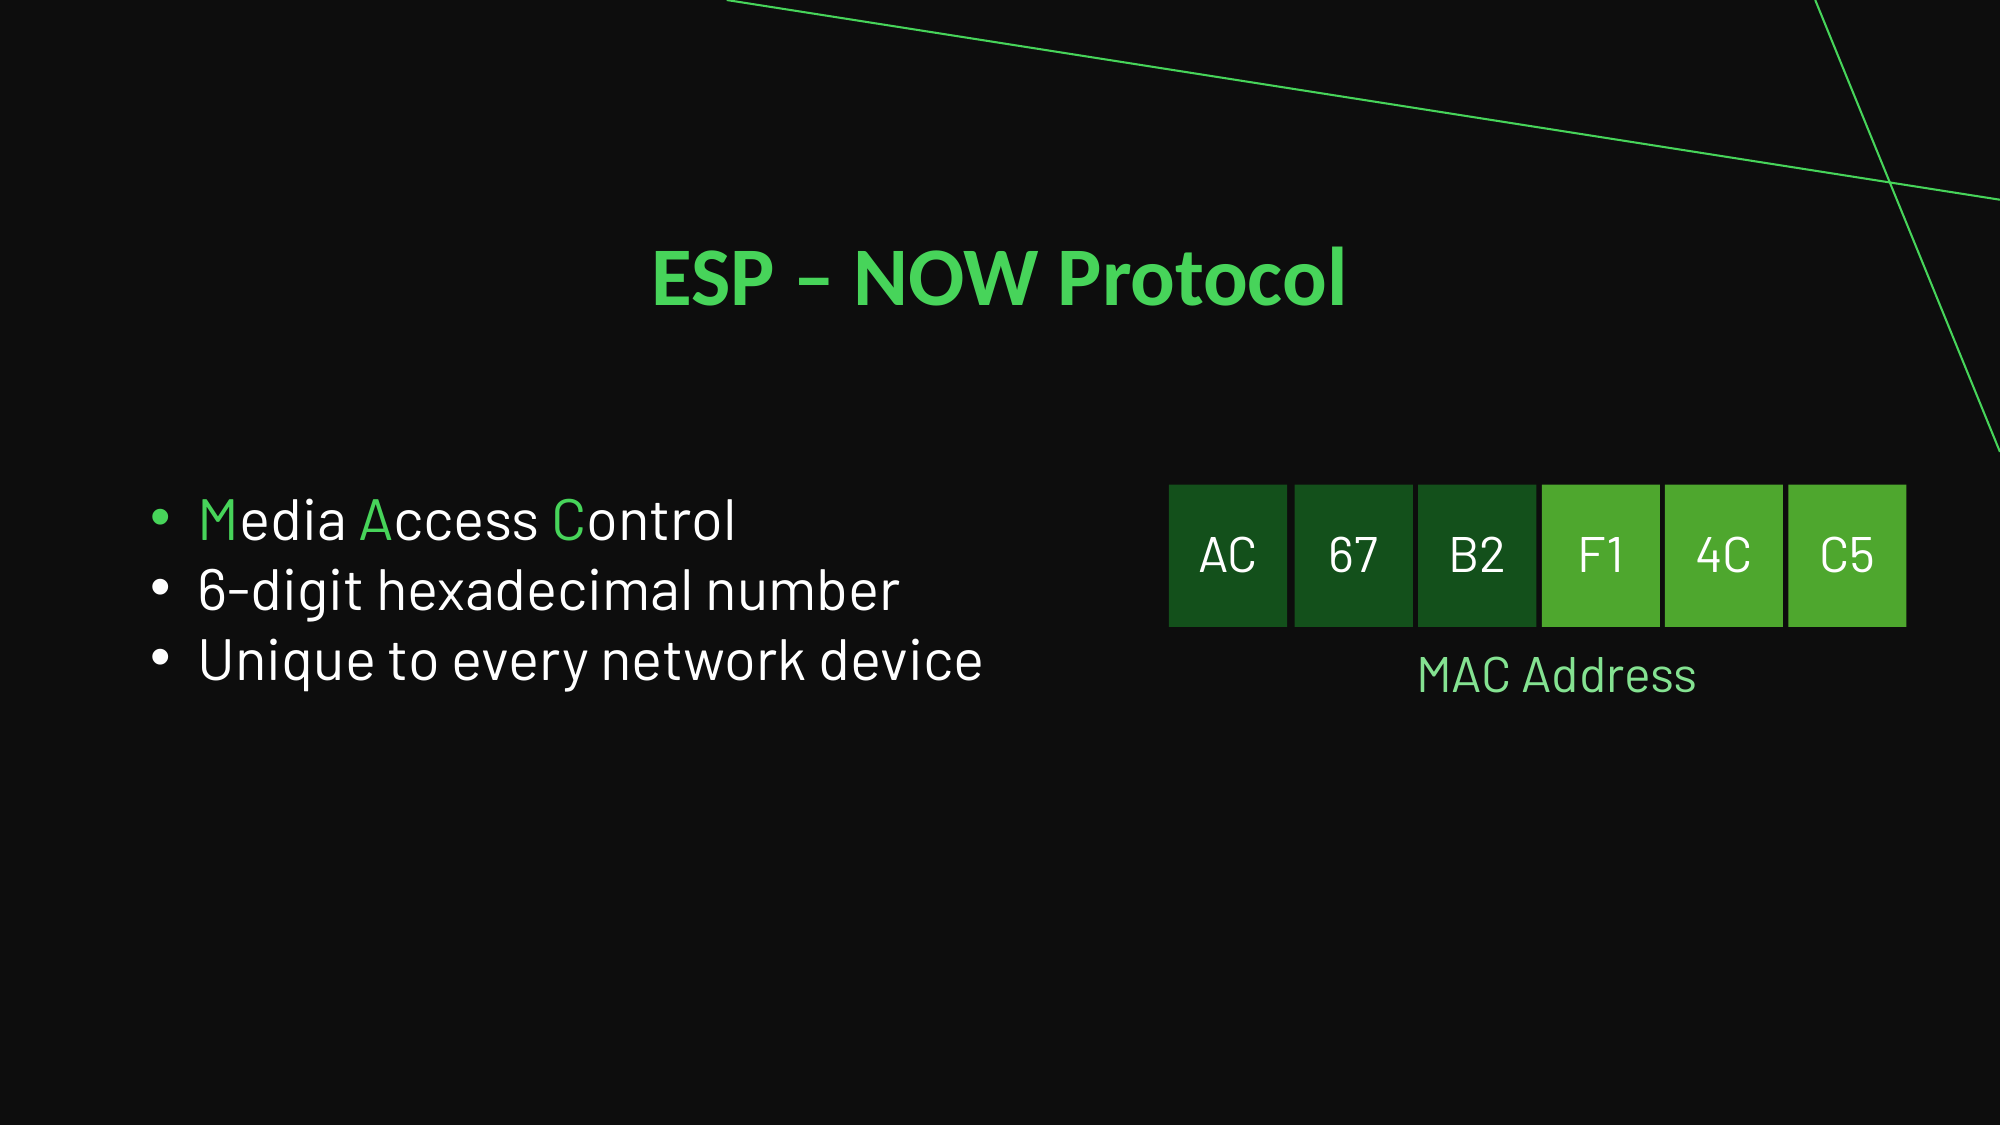

ESP – NOW Protocol
Media Access Control
6-digit hexadecimal number
Unique to every network device
AC
67
B2
F1
4C
C5
MAC Address